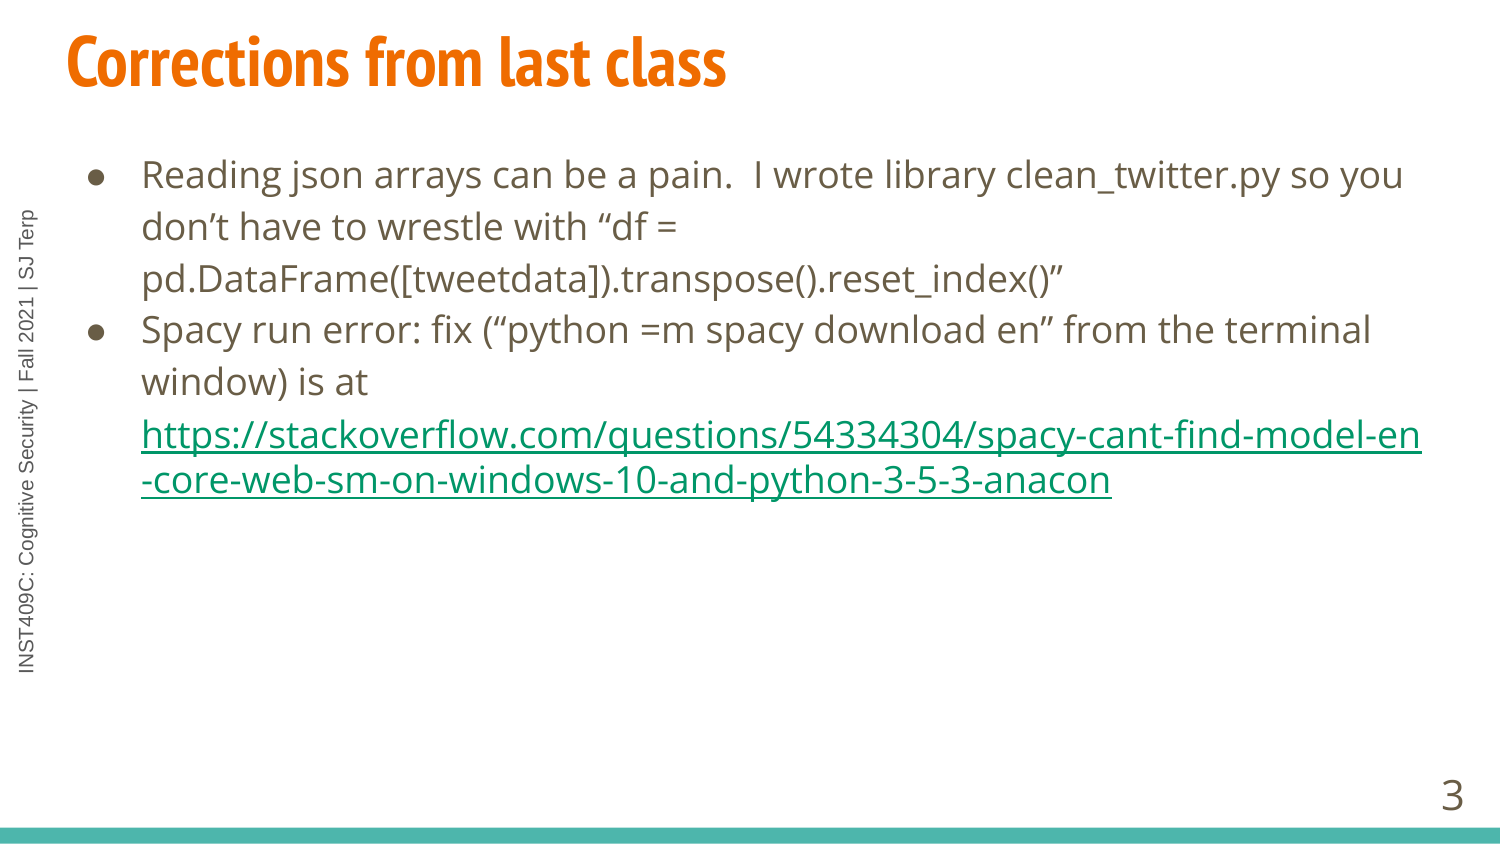

# Corrections from last class
Reading json arrays can be a pain.  I wrote library clean_twitter.py so you don’t have to wrestle with “df = pd.DataFrame([tweetdata]).transpose().reset_index()”
Spacy run error: fix (“python =m spacy download en” from the terminal window) is at https://stackoverflow.com/questions/54334304/spacy-cant-find-model-en-core-web-sm-on-windows-10-and-python-3-5-3-anacon

3